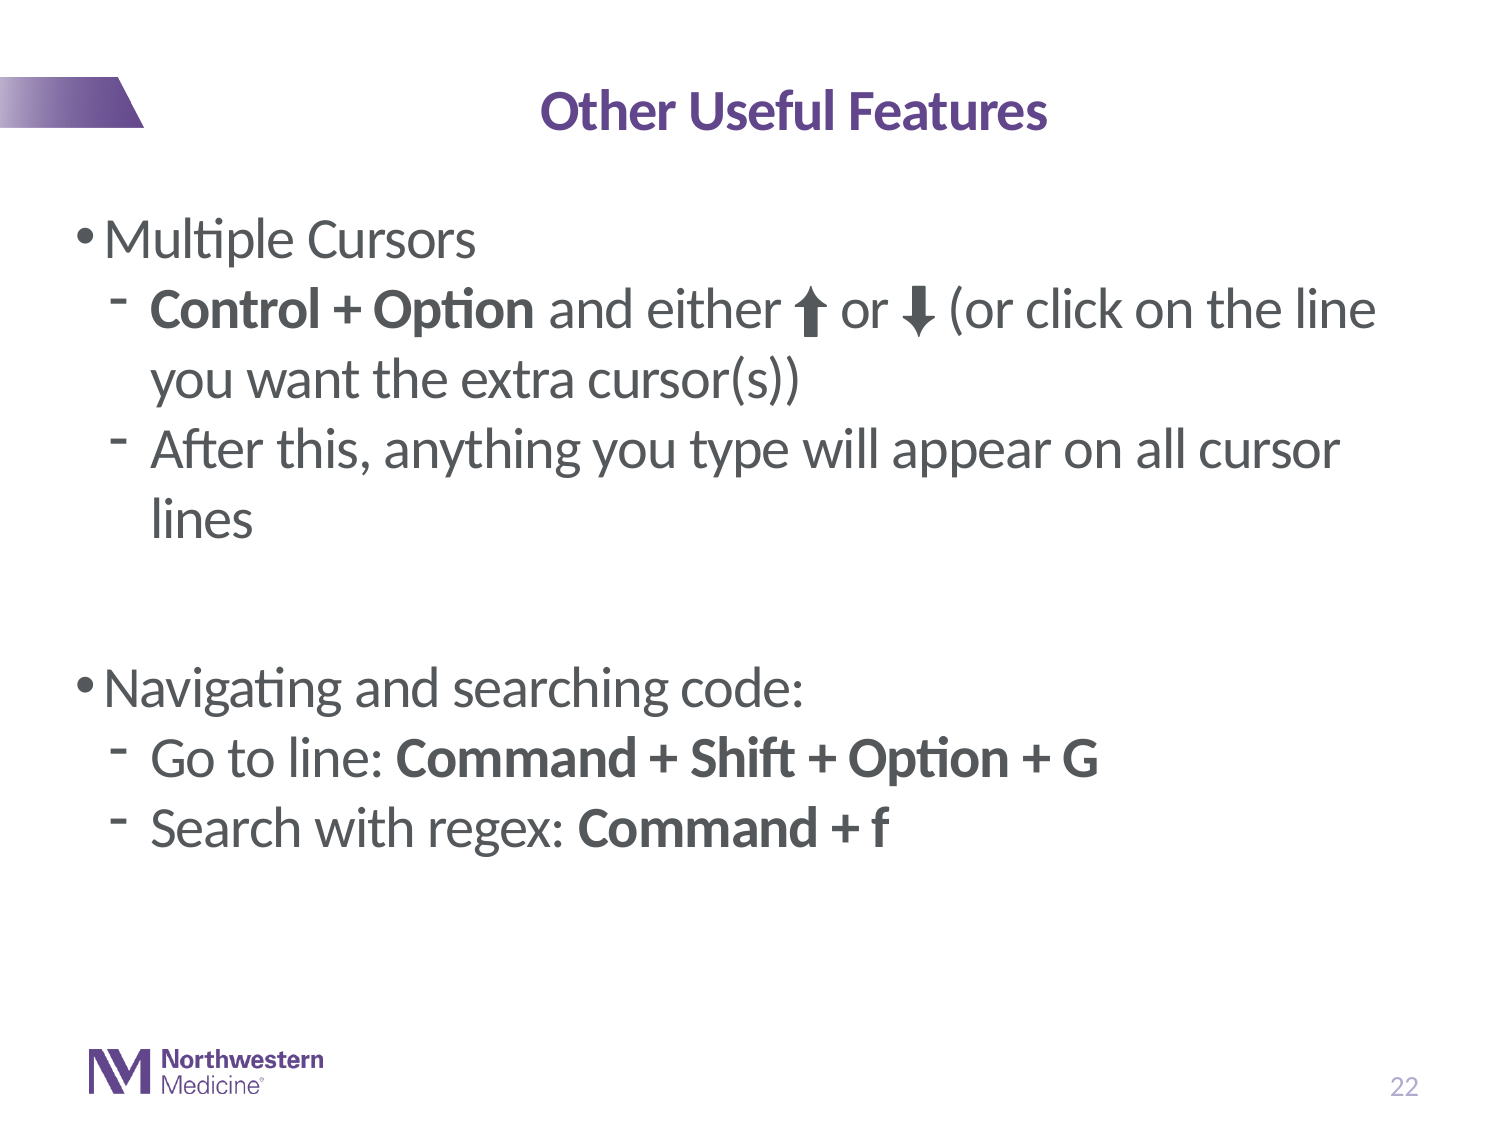

# Other Useful Features
Multiple Cursors
Control + Option and either ⬆️ or ⬇️ (or click on the line you want the extra cursor(s))
After this, anything you type will appear on all cursor lines

Navigating and searching code:
Go to line: Command + Shift + Option + G
Search with regex: Command + f
22